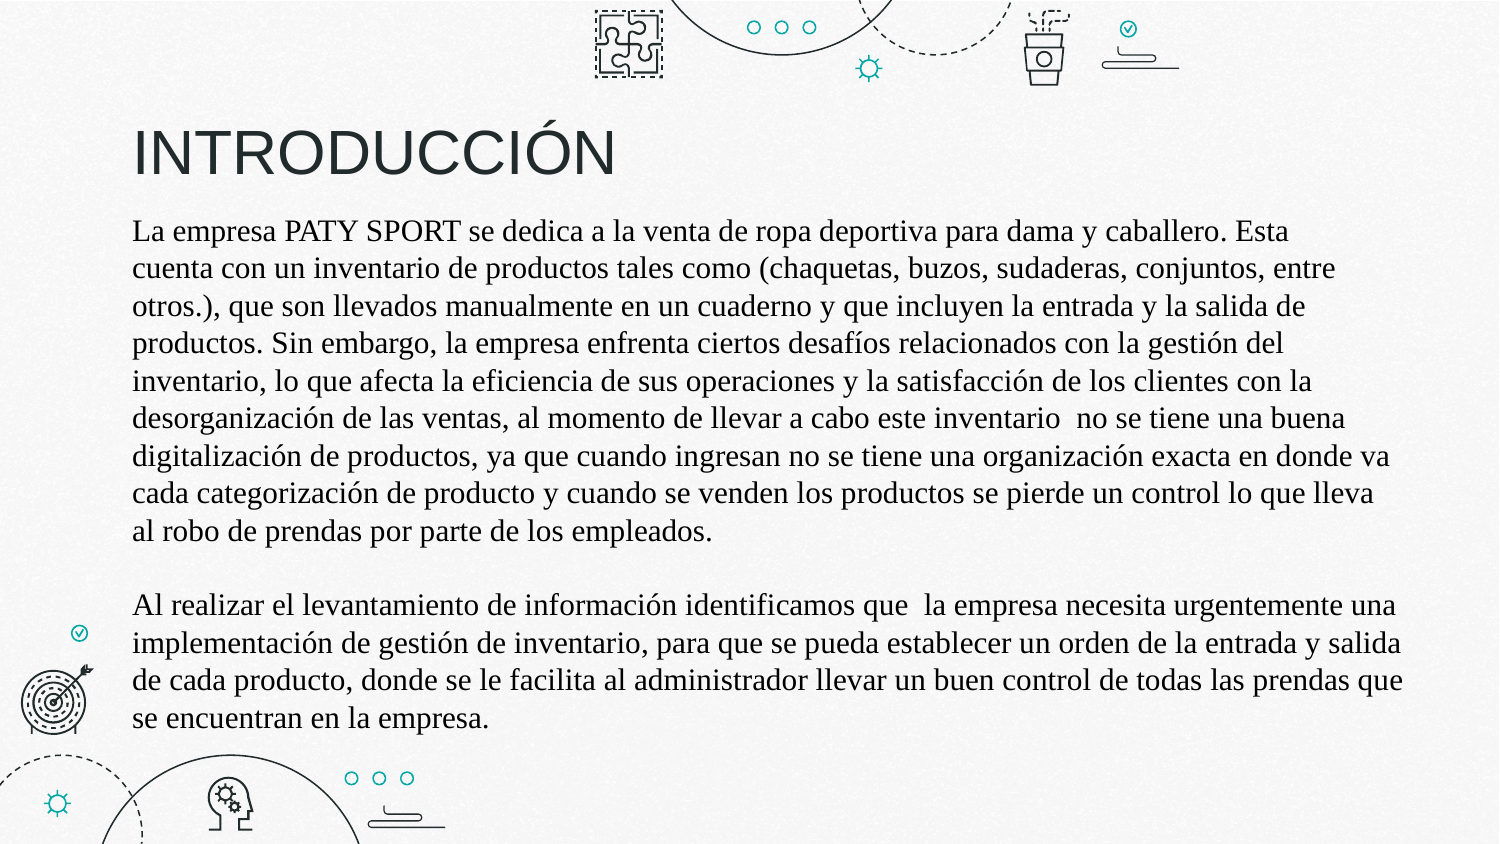

# INTRODUCCIÓN
La empresa PATY SPORT se dedica a la venta de ropa deportiva para dama y caballero. Esta cuenta con un inventario de productos tales como (chaquetas, buzos, sudaderas, conjuntos, entre otros.), que son llevados manualmente en un cuaderno y que incluyen la entrada y la salida de productos. Sin embargo, la empresa enfrenta ciertos desafíos relacionados con la gestión del inventario, lo que afecta la eficiencia de sus operaciones y la satisfacción de los clientes con la desorganización de las ventas, al momento de llevar a cabo este inventario  no se tiene una buena digitalización de productos, ya que cuando ingresan no se tiene una organización exacta en donde va cada categorización de producto y cuando se venden los productos se pierde un control lo que lleva al robo de prendas por parte de los empleados.

Al realizar el levantamiento de información identificamos que  la empresa necesita urgentemente una implementación de gestión de inventario, para que se pueda establecer un orden de la entrada y salida de cada producto, donde se le facilita al administrador llevar un buen control de todas las prendas que se encuentran en la empresa.